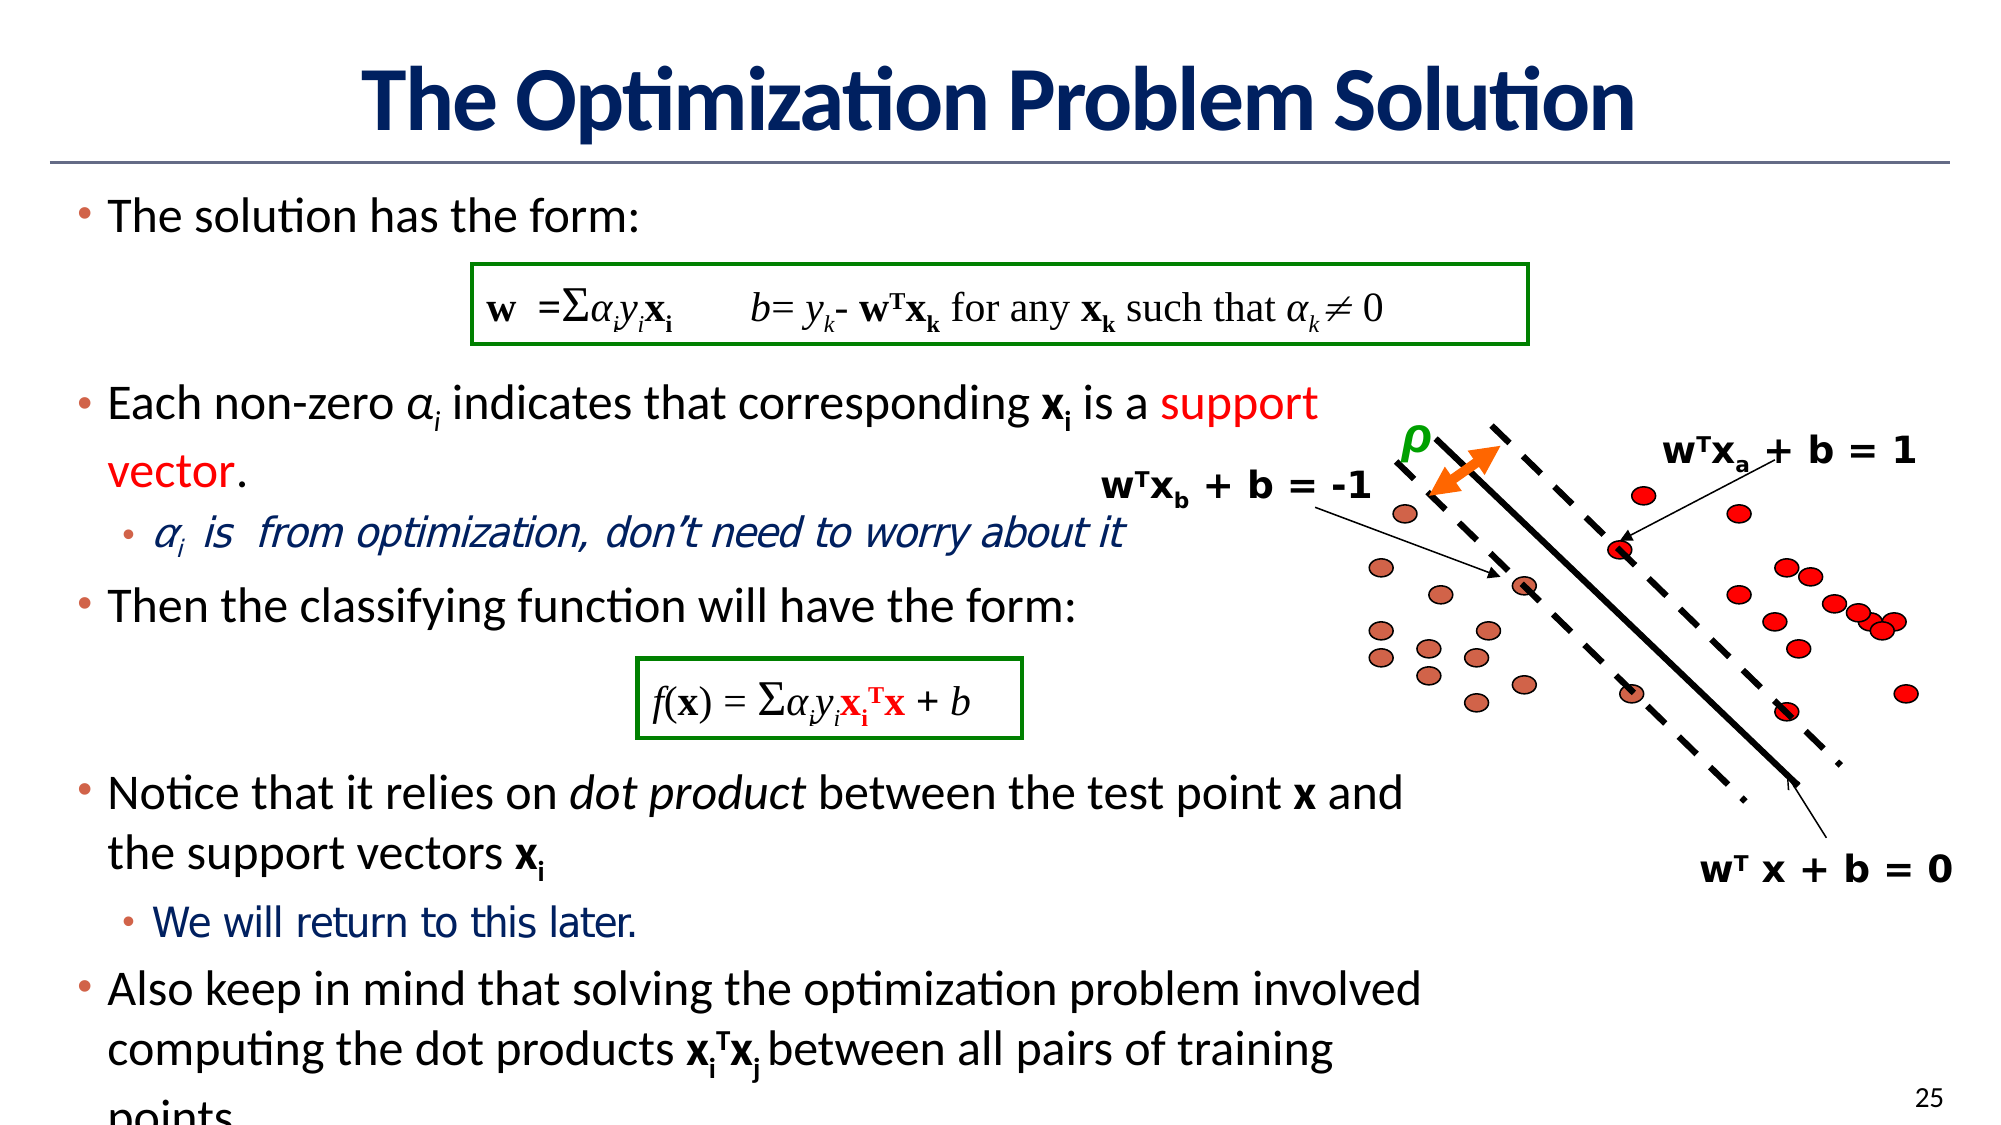

# The Optimization Problem Solution
The solution has the form:

Each non-zero αi indicates that corresponding xi is a support vector.
αi  is  from optimization, don’t need to worry about it
Then the classifying function will have the form:

Notice that it relies on dot product between the test point x and the support vectors xi
We will return to this later.
Also keep in mind that solving the optimization problem involved computing the dot products xiTxj between all pairs of training points.

w  =Σαiyixi             b= yk- wTxk for any xk such that αk≠ 0
ρ
wTxa + b = 1

wTxb + b = -1

wT x + b = 0
f(x) = ΣαiyixiTx + b
25